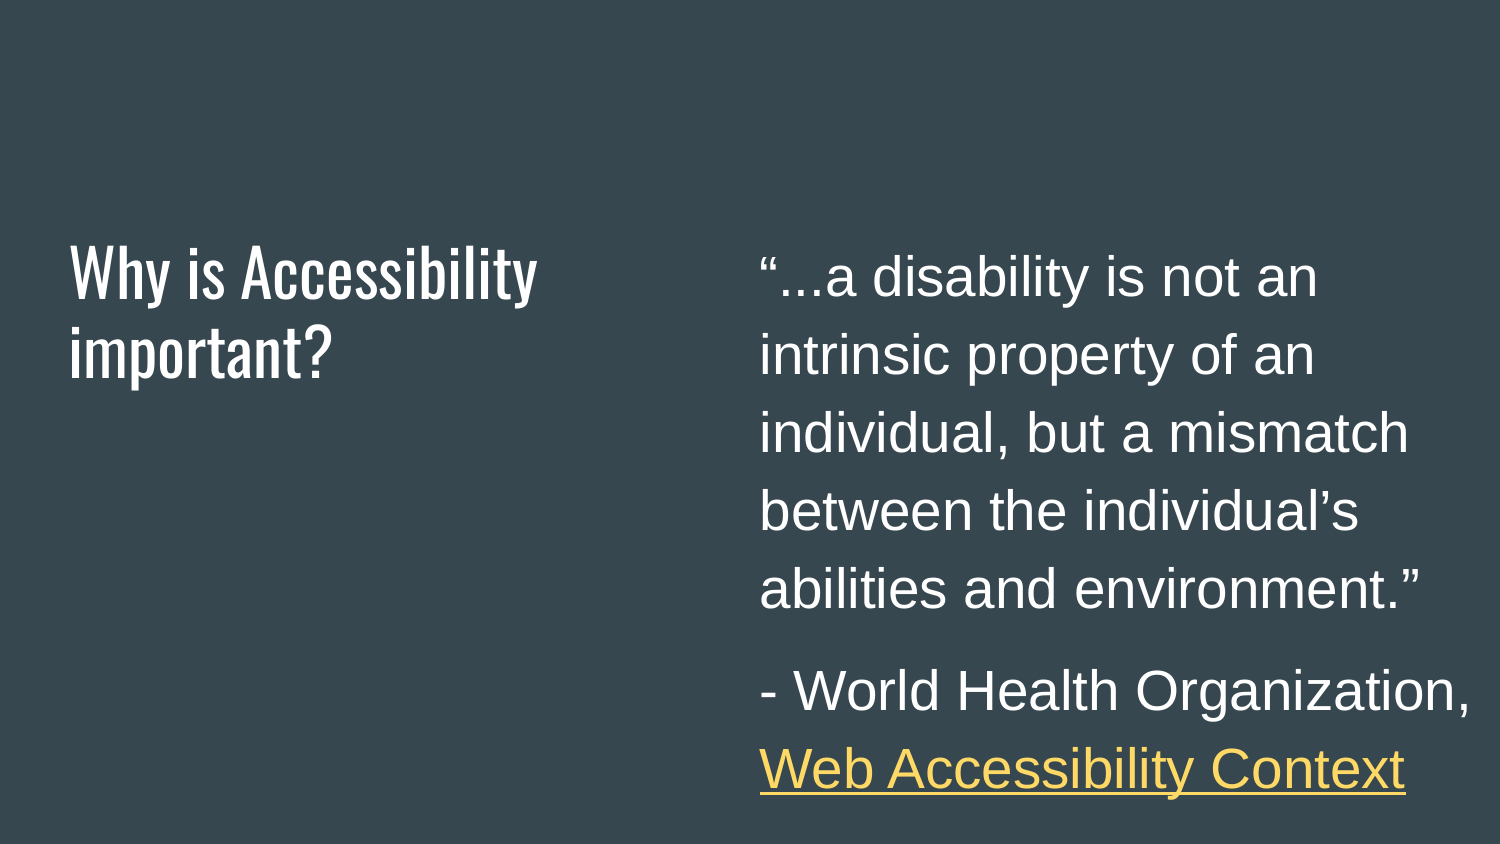

# Why is Accessibility important?
“...a disability is not an intrinsic property of an individual, but a mismatch between the individual’s abilities and environment.”
- World Health Organization, Web Accessibility Context